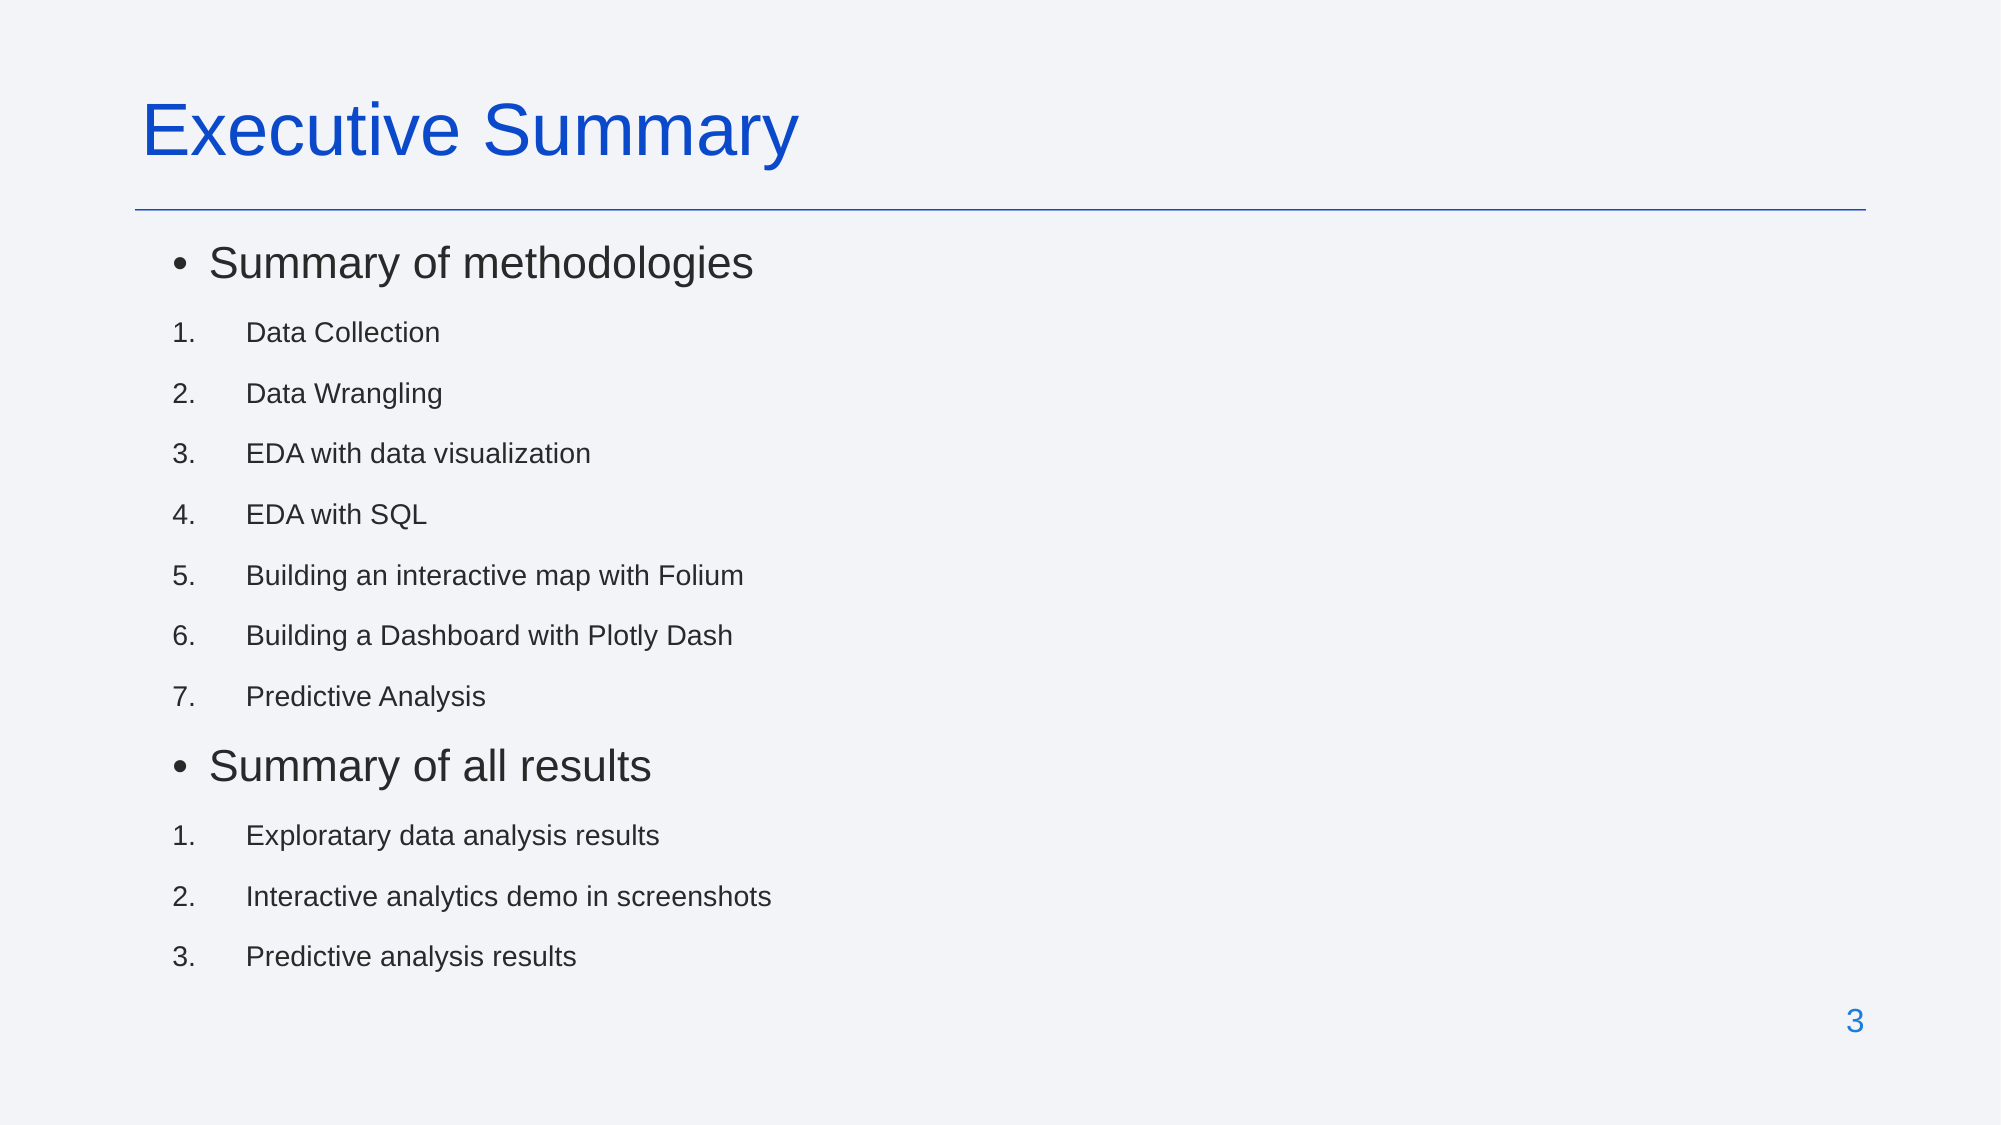

Executive Summary
Summary of methodologies
Data Collection
Data Wrangling
EDA with data visualization
EDA with SQL
Building an interactive map with Folium
Building a Dashboard with Plotly Dash
Predictive Analysis
Summary of all results
Exploratary data analysis results
Interactive analytics demo in screenshots
Predictive analysis results
3